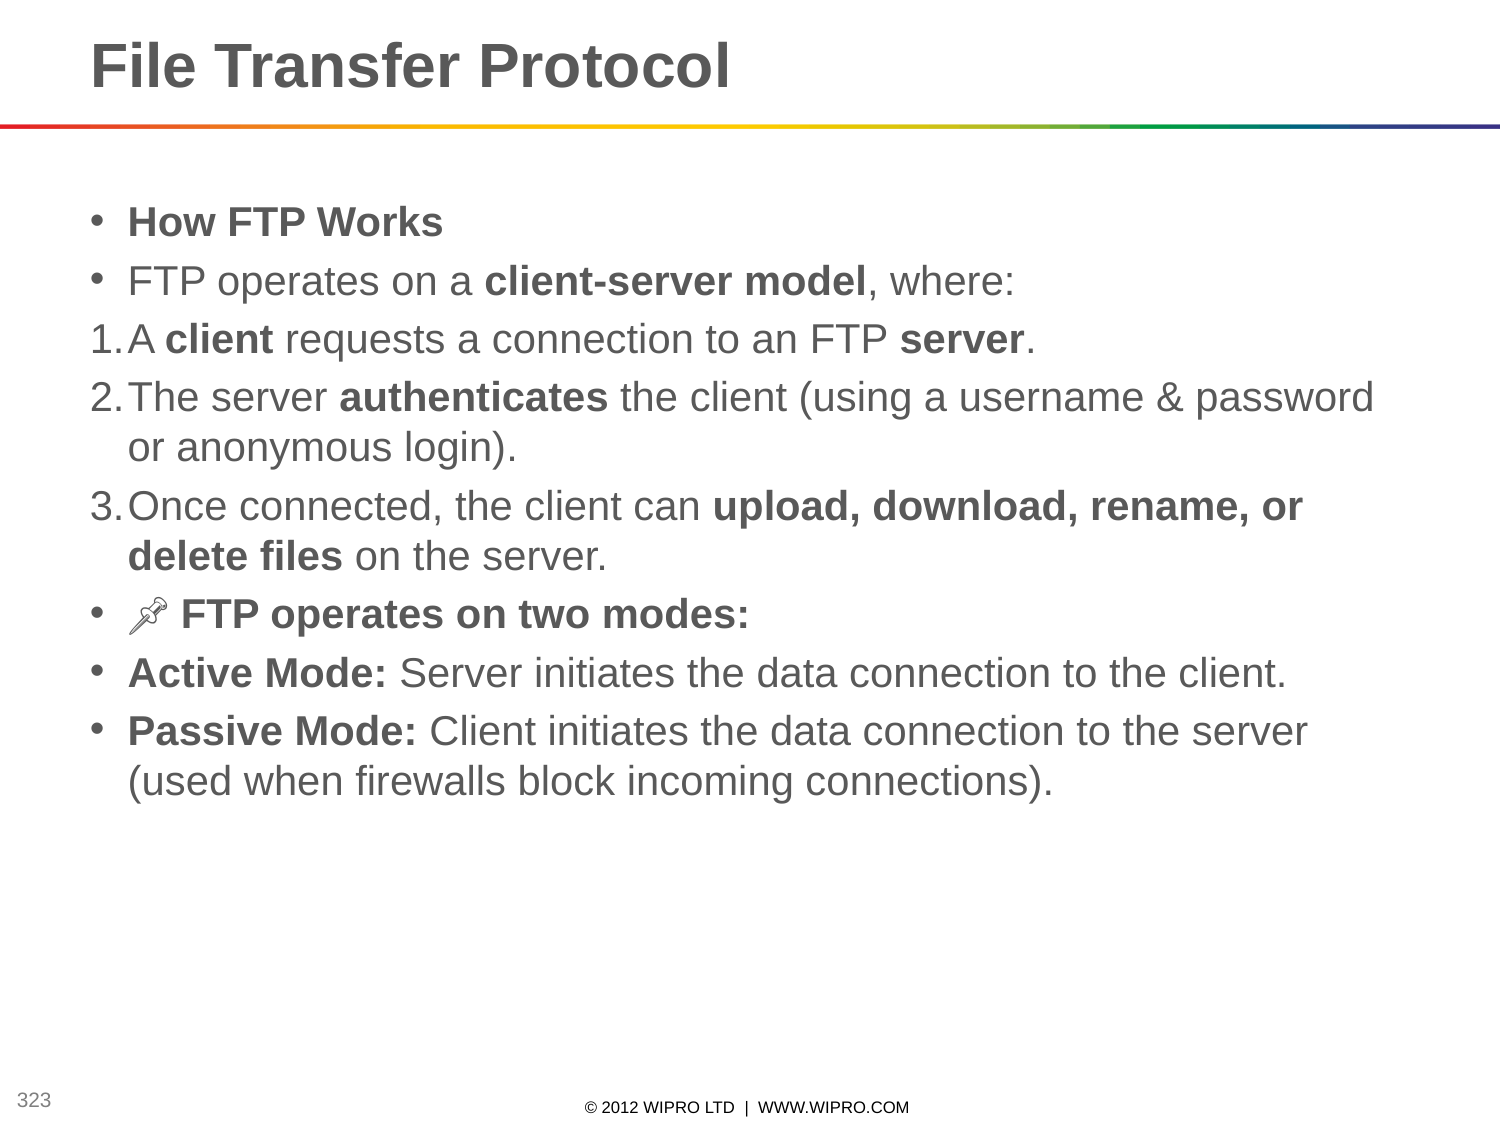

# File Transfer Protocol
How FTP Works
FTP operates on a client-server model, where:
A client requests a connection to an FTP server.
The server authenticates the client (using a username & password or anonymous login).
Once connected, the client can upload, download, rename, or delete files on the server.
📌 FTP operates on two modes:
Active Mode: Server initiates the data connection to the client.
Passive Mode: Client initiates the data connection to the server (used when firewalls block incoming connections).